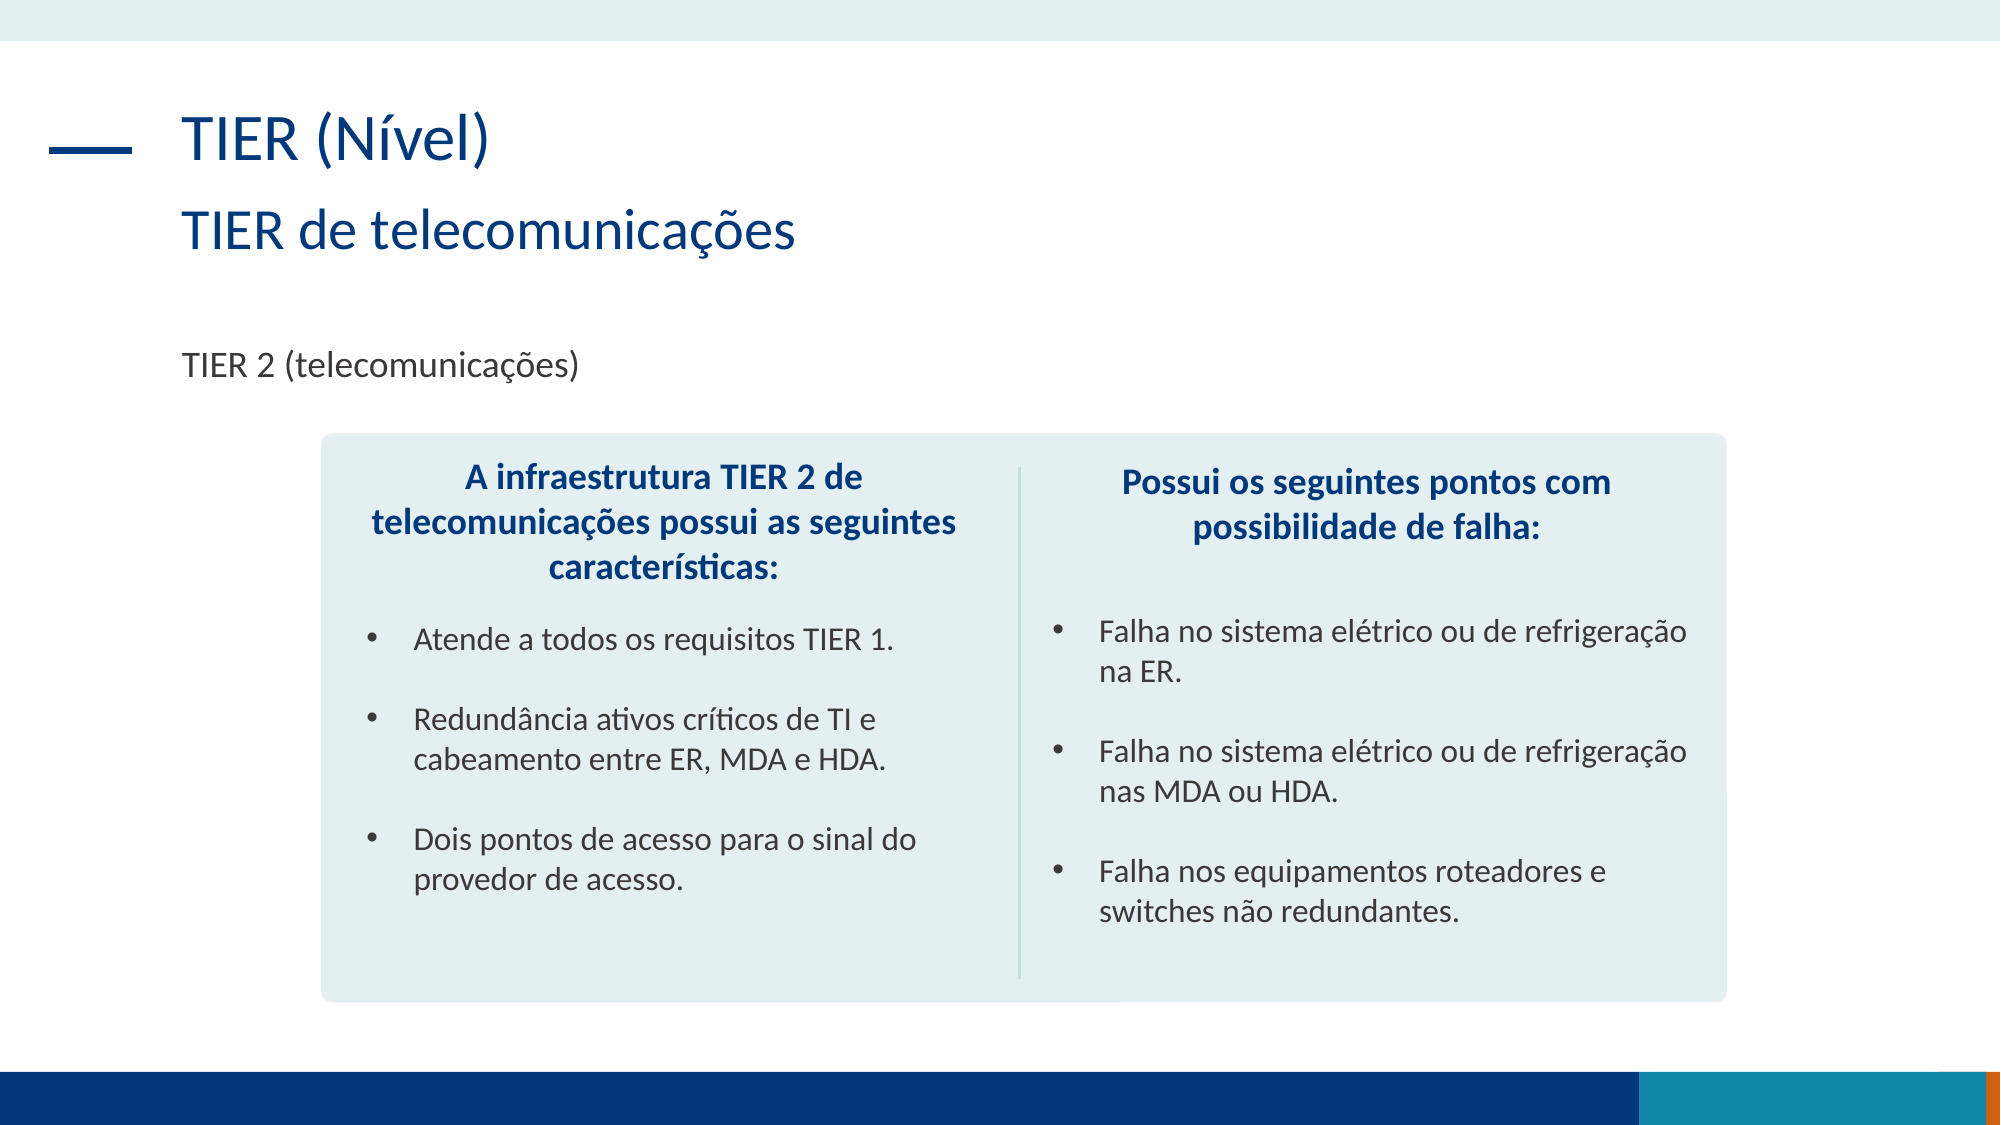

TIER (Nível)
TIER de telecomunicações

TIER 2 (telecomunicações)

A infraestrutura TIER 2 de telecomunicações possui as seguintes características:
Possui os seguintes pontos com possibilidade de falha:
Falha no sistema elétrico ou de refrigeração na ER.

Falha no sistema elétrico ou de refrigeração nas MDA ou HDA.

Falha nos equipamentos roteadores e switches não redundantes.
Atende a todos os requisitos TIER 1.

Redundância ativos críticos de TI e cabeamento entre ER, MDA e HDA.

Dois pontos de acesso para o sinal do provedor de acesso.